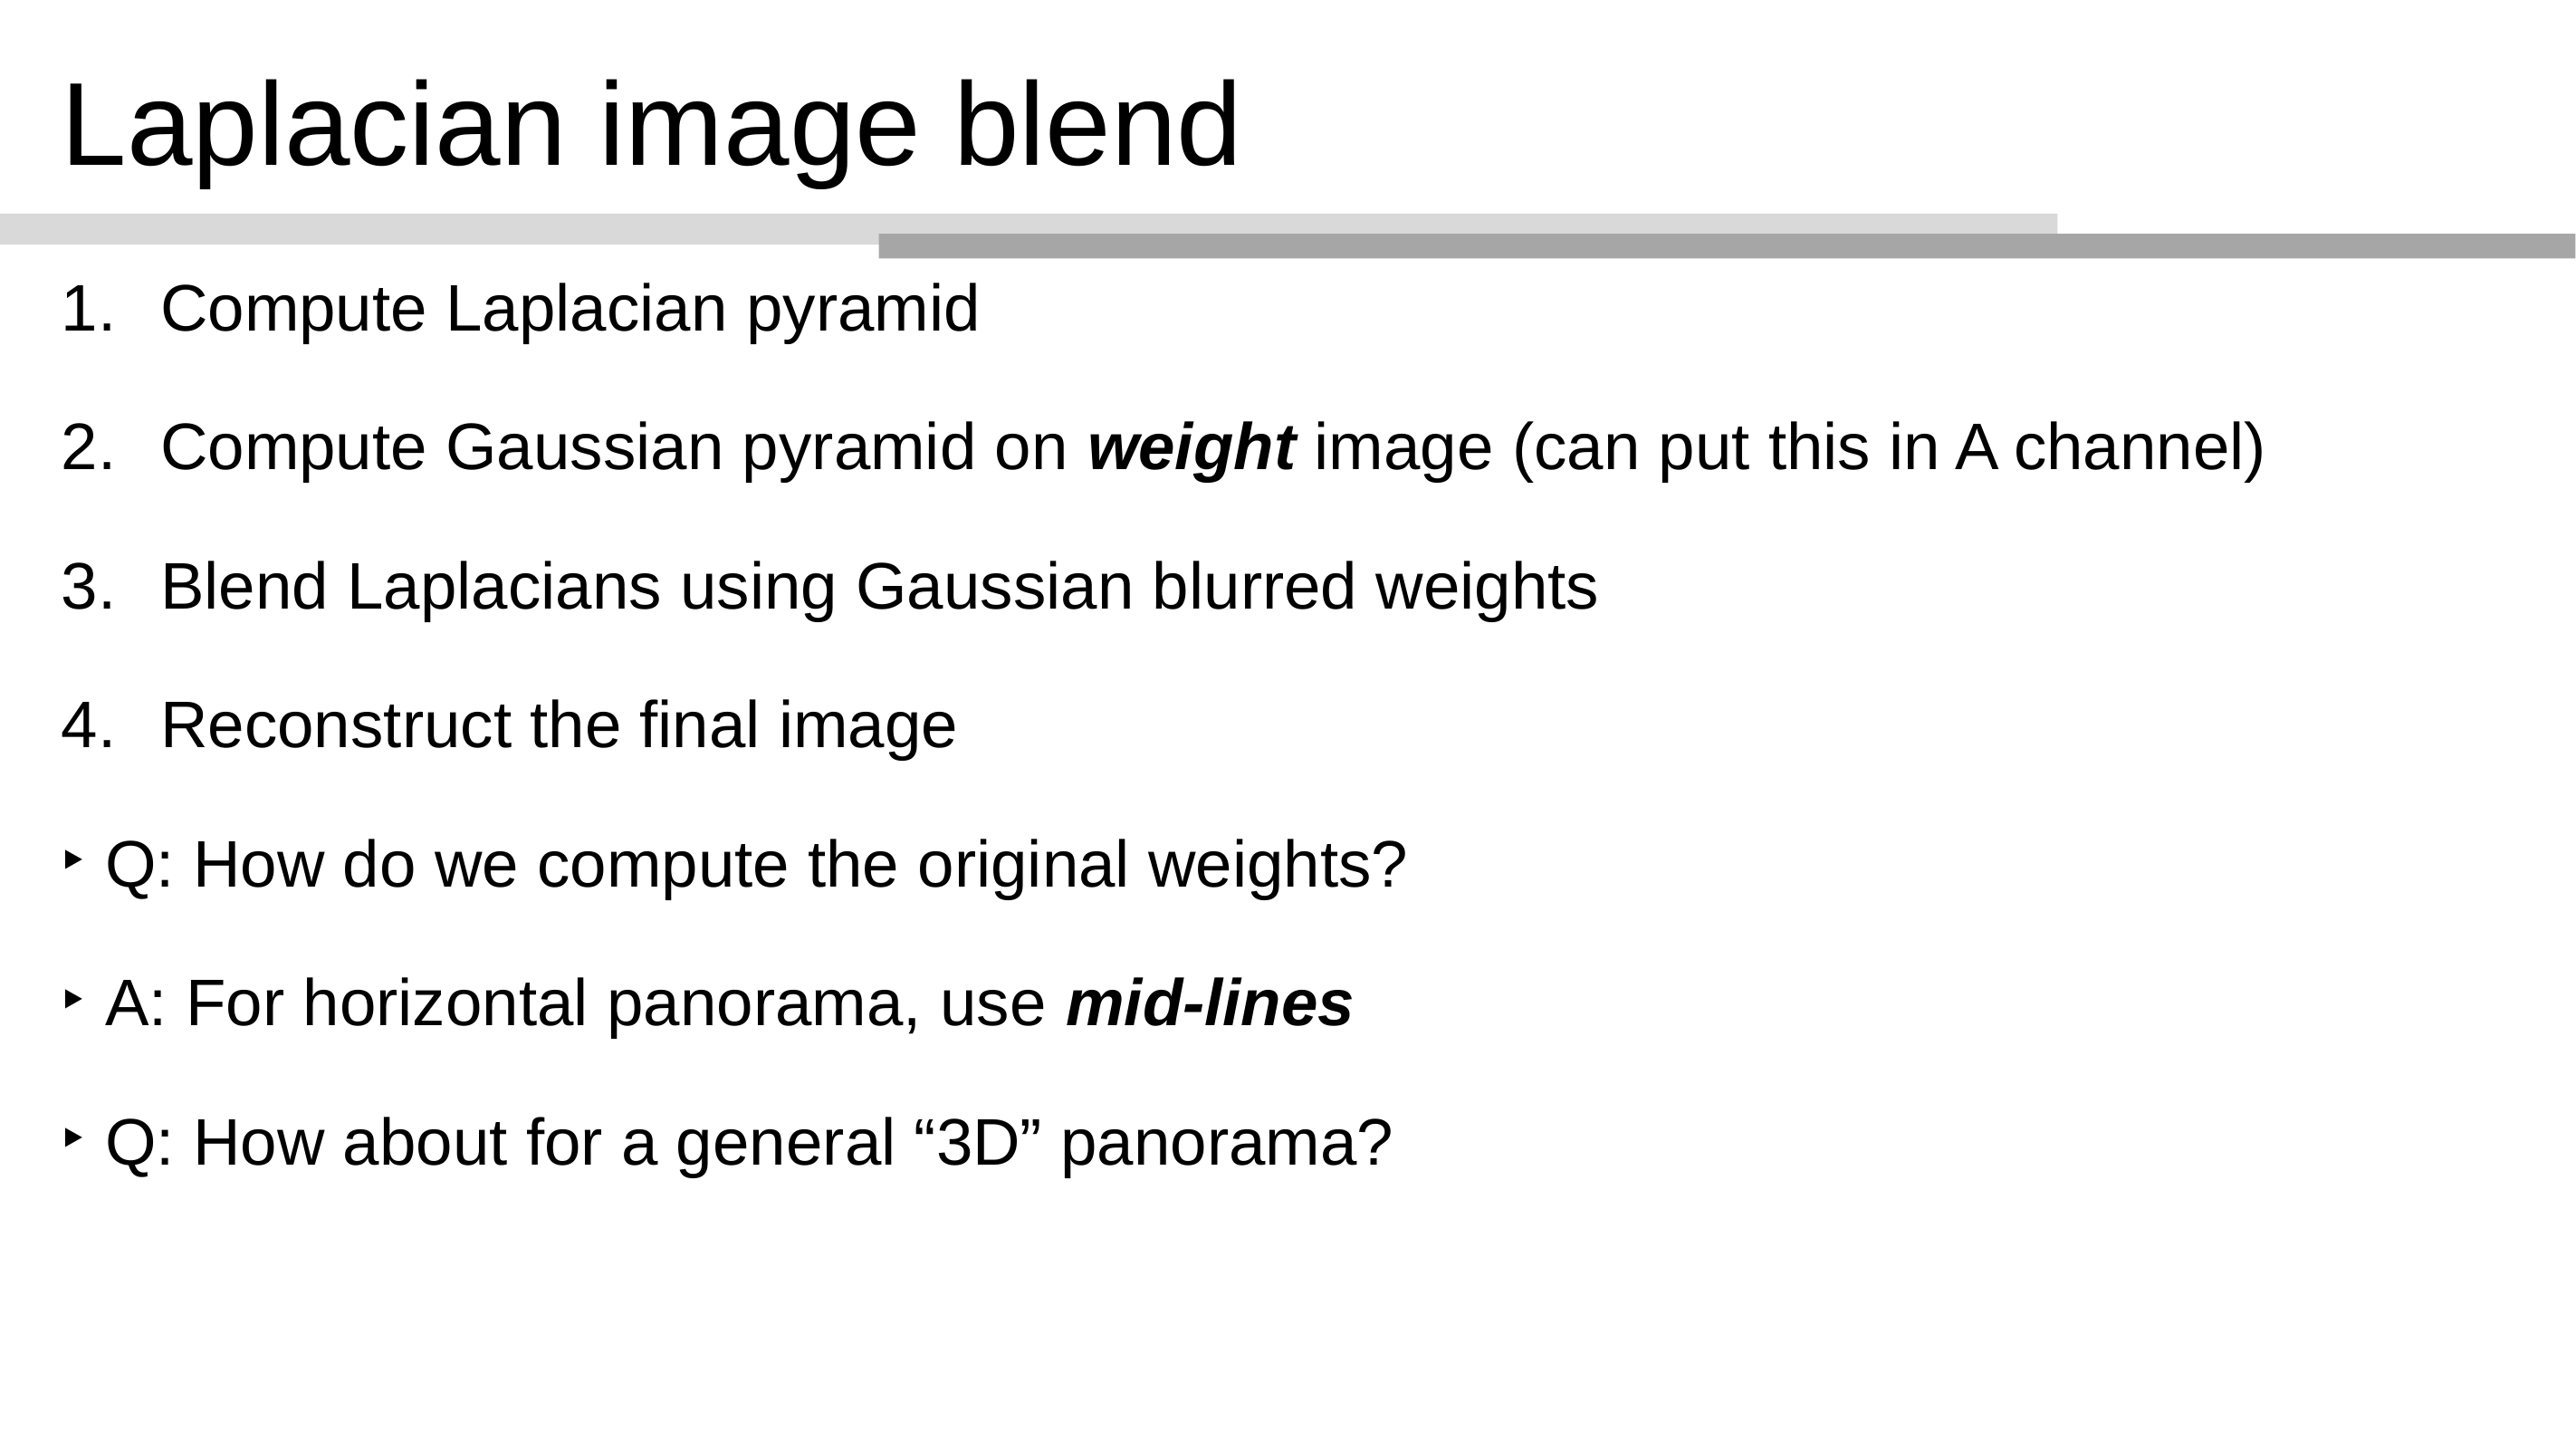

# Laplacian image blend
Compute Laplacian pyramid
Compute Gaussian pyramid on weight image (can put this in A channel)
Blend Laplacians using Gaussian blurred weights
Reconstruct the final image
Q: How do we compute the original weights?
A: For horizontal panorama, use mid-lines
Q: How about for a general “3D” panorama?